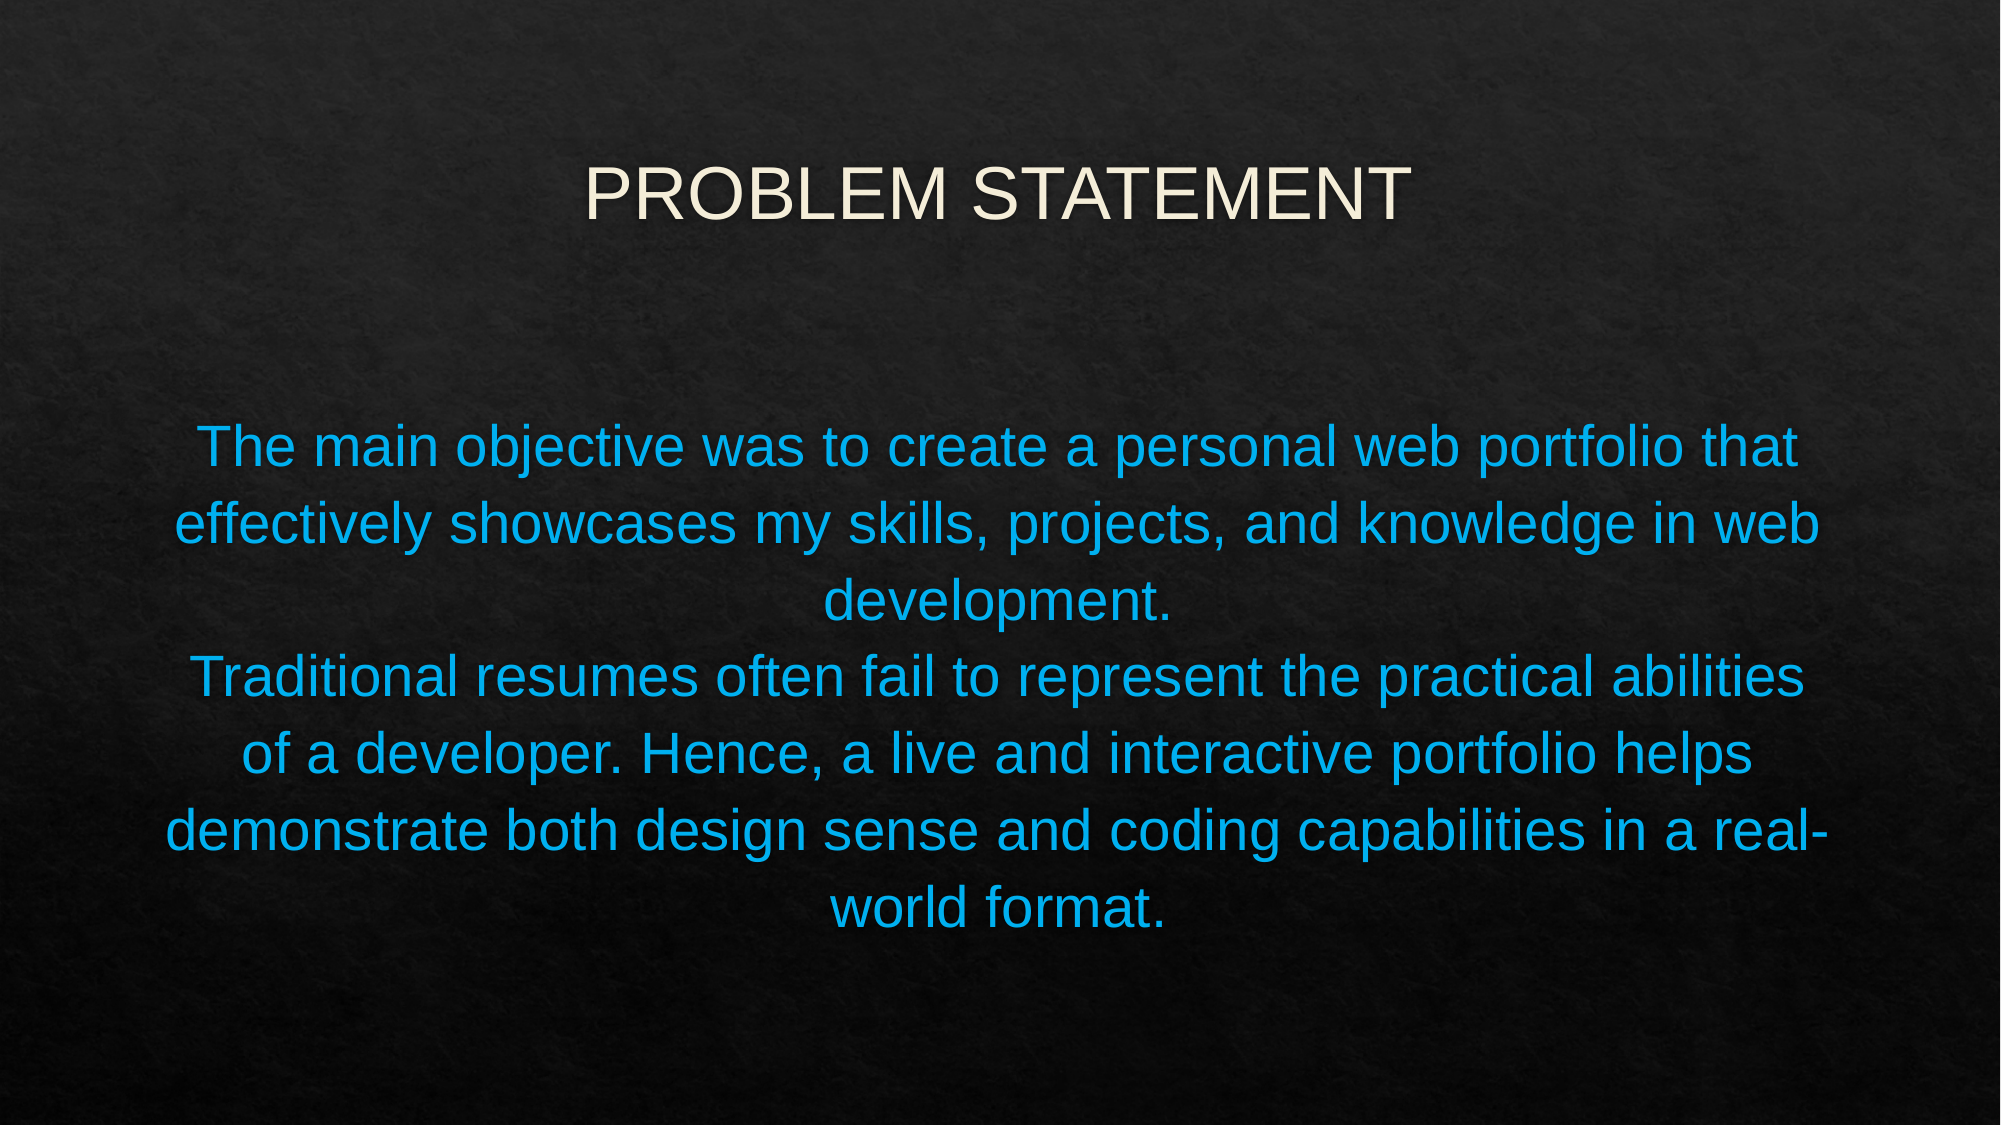

# PROBLEM STATEMENT
The main objective was to create a personal web portfolio that effectively showcases my skills, projects, and knowledge in web development.
Traditional resumes often fail to represent the practical abilities of a developer. Hence, a live and interactive portfolio helps demonstrate both design sense and coding capabilities in a real-world format.